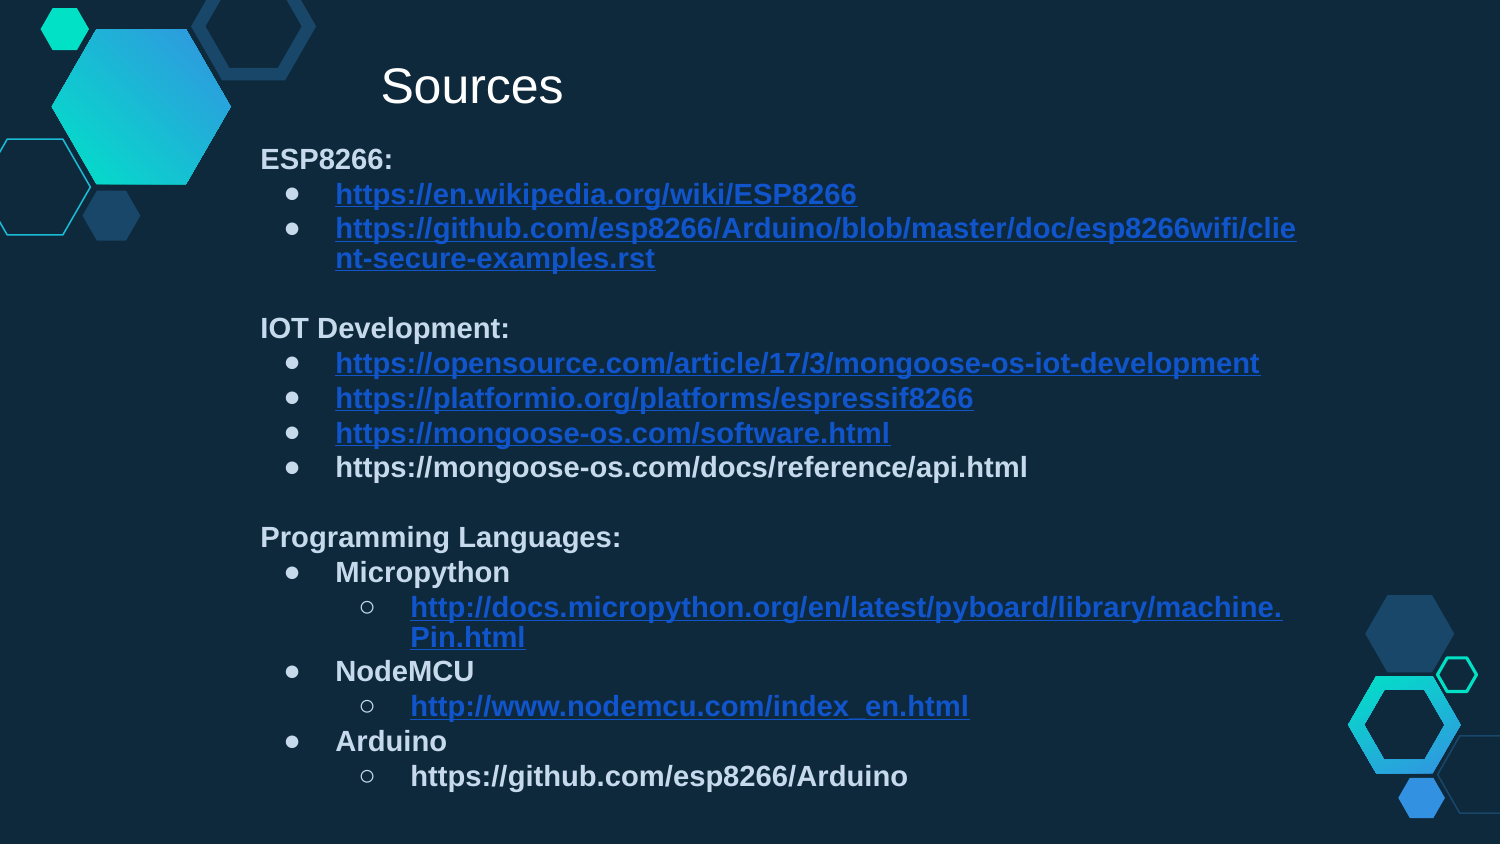

Sources
ESP8266:
https://en.wikipedia.org/wiki/ESP8266
https://github.com/esp8266/Arduino/blob/master/doc/esp8266wifi/client-secure-examples.rst

IOT Development:
https://opensource.com/article/17/3/mongoose-os-iot-development
https://platformio.org/platforms/espressif8266
https://mongoose-os.com/software.html
https://mongoose-os.com/docs/reference/api.html

Programming Languages:
Micropython
http://docs.micropython.org/en/latest/pyboard/library/machine.Pin.html
NodeMCU
http://www.nodemcu.com/index_en.html
Arduino
https://github.com/esp8266/Arduino